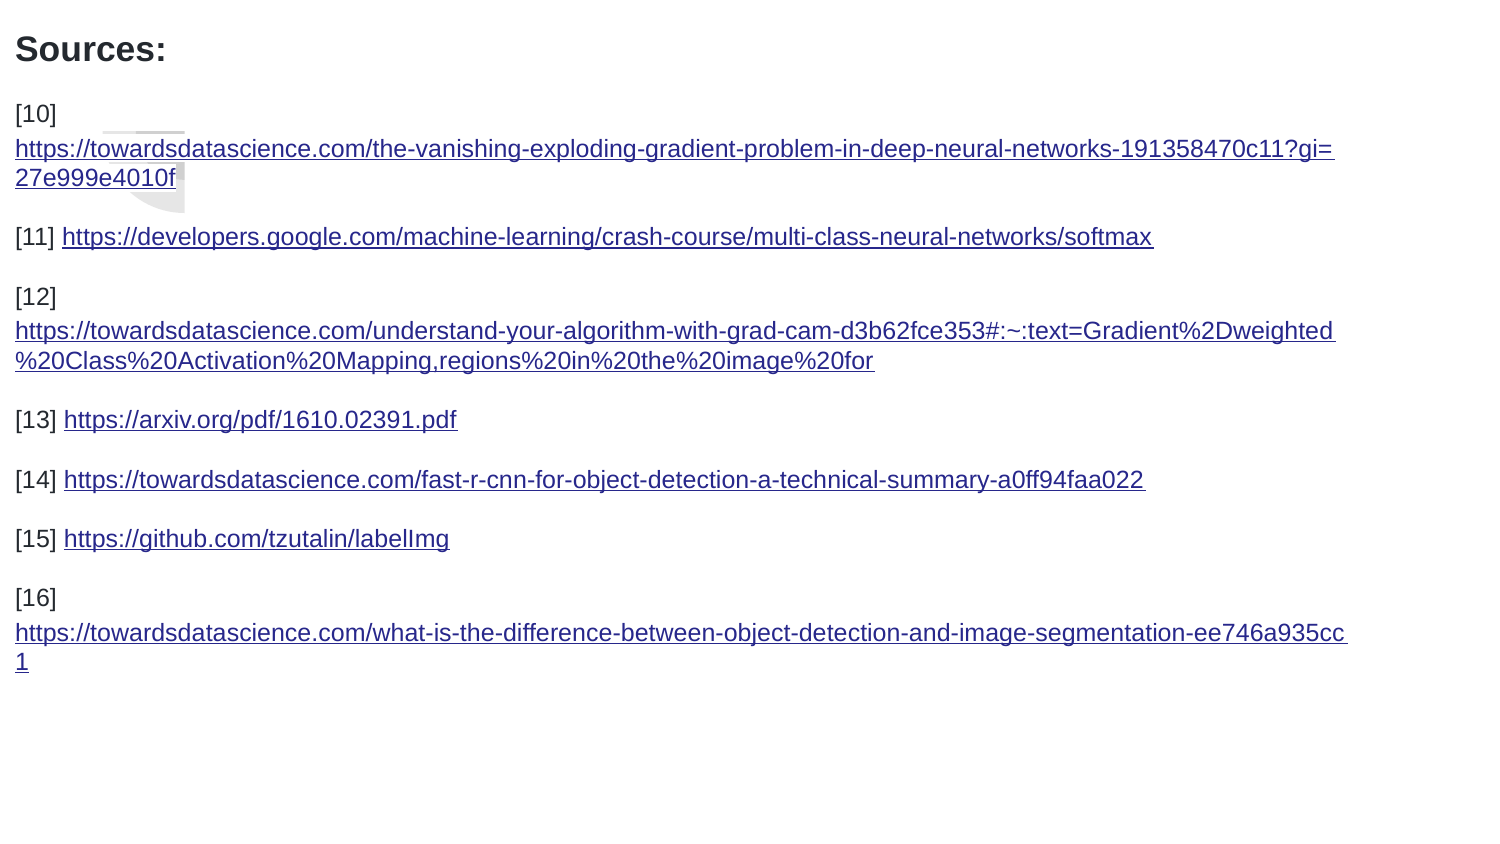

Sources:
[10] https://towardsdatascience.com/the-vanishing-exploding-gradient-problem-in-deep-neural-networks-191358470c11?gi=27e999e4010f
[11] https://developers.google.com/machine-learning/crash-course/multi-class-neural-networks/softmax
[12] https://towardsdatascience.com/understand-your-algorithm-with-grad-cam-d3b62fce353#:~:text=Gradient%2Dweighted%20Class%20Activation%20Mapping,regions%20in%20the%20image%20for
[13] https://arxiv.org/pdf/1610.02391.pdf
[14] https://towardsdatascience.com/fast-r-cnn-for-object-detection-a-technical-summary-a0ff94faa022
[15] https://github.com/tzutalin/labelImg
[16] https://towardsdatascience.com/what-is-the-difference-between-object-detection-and-image-segmentation-ee746a935cc1